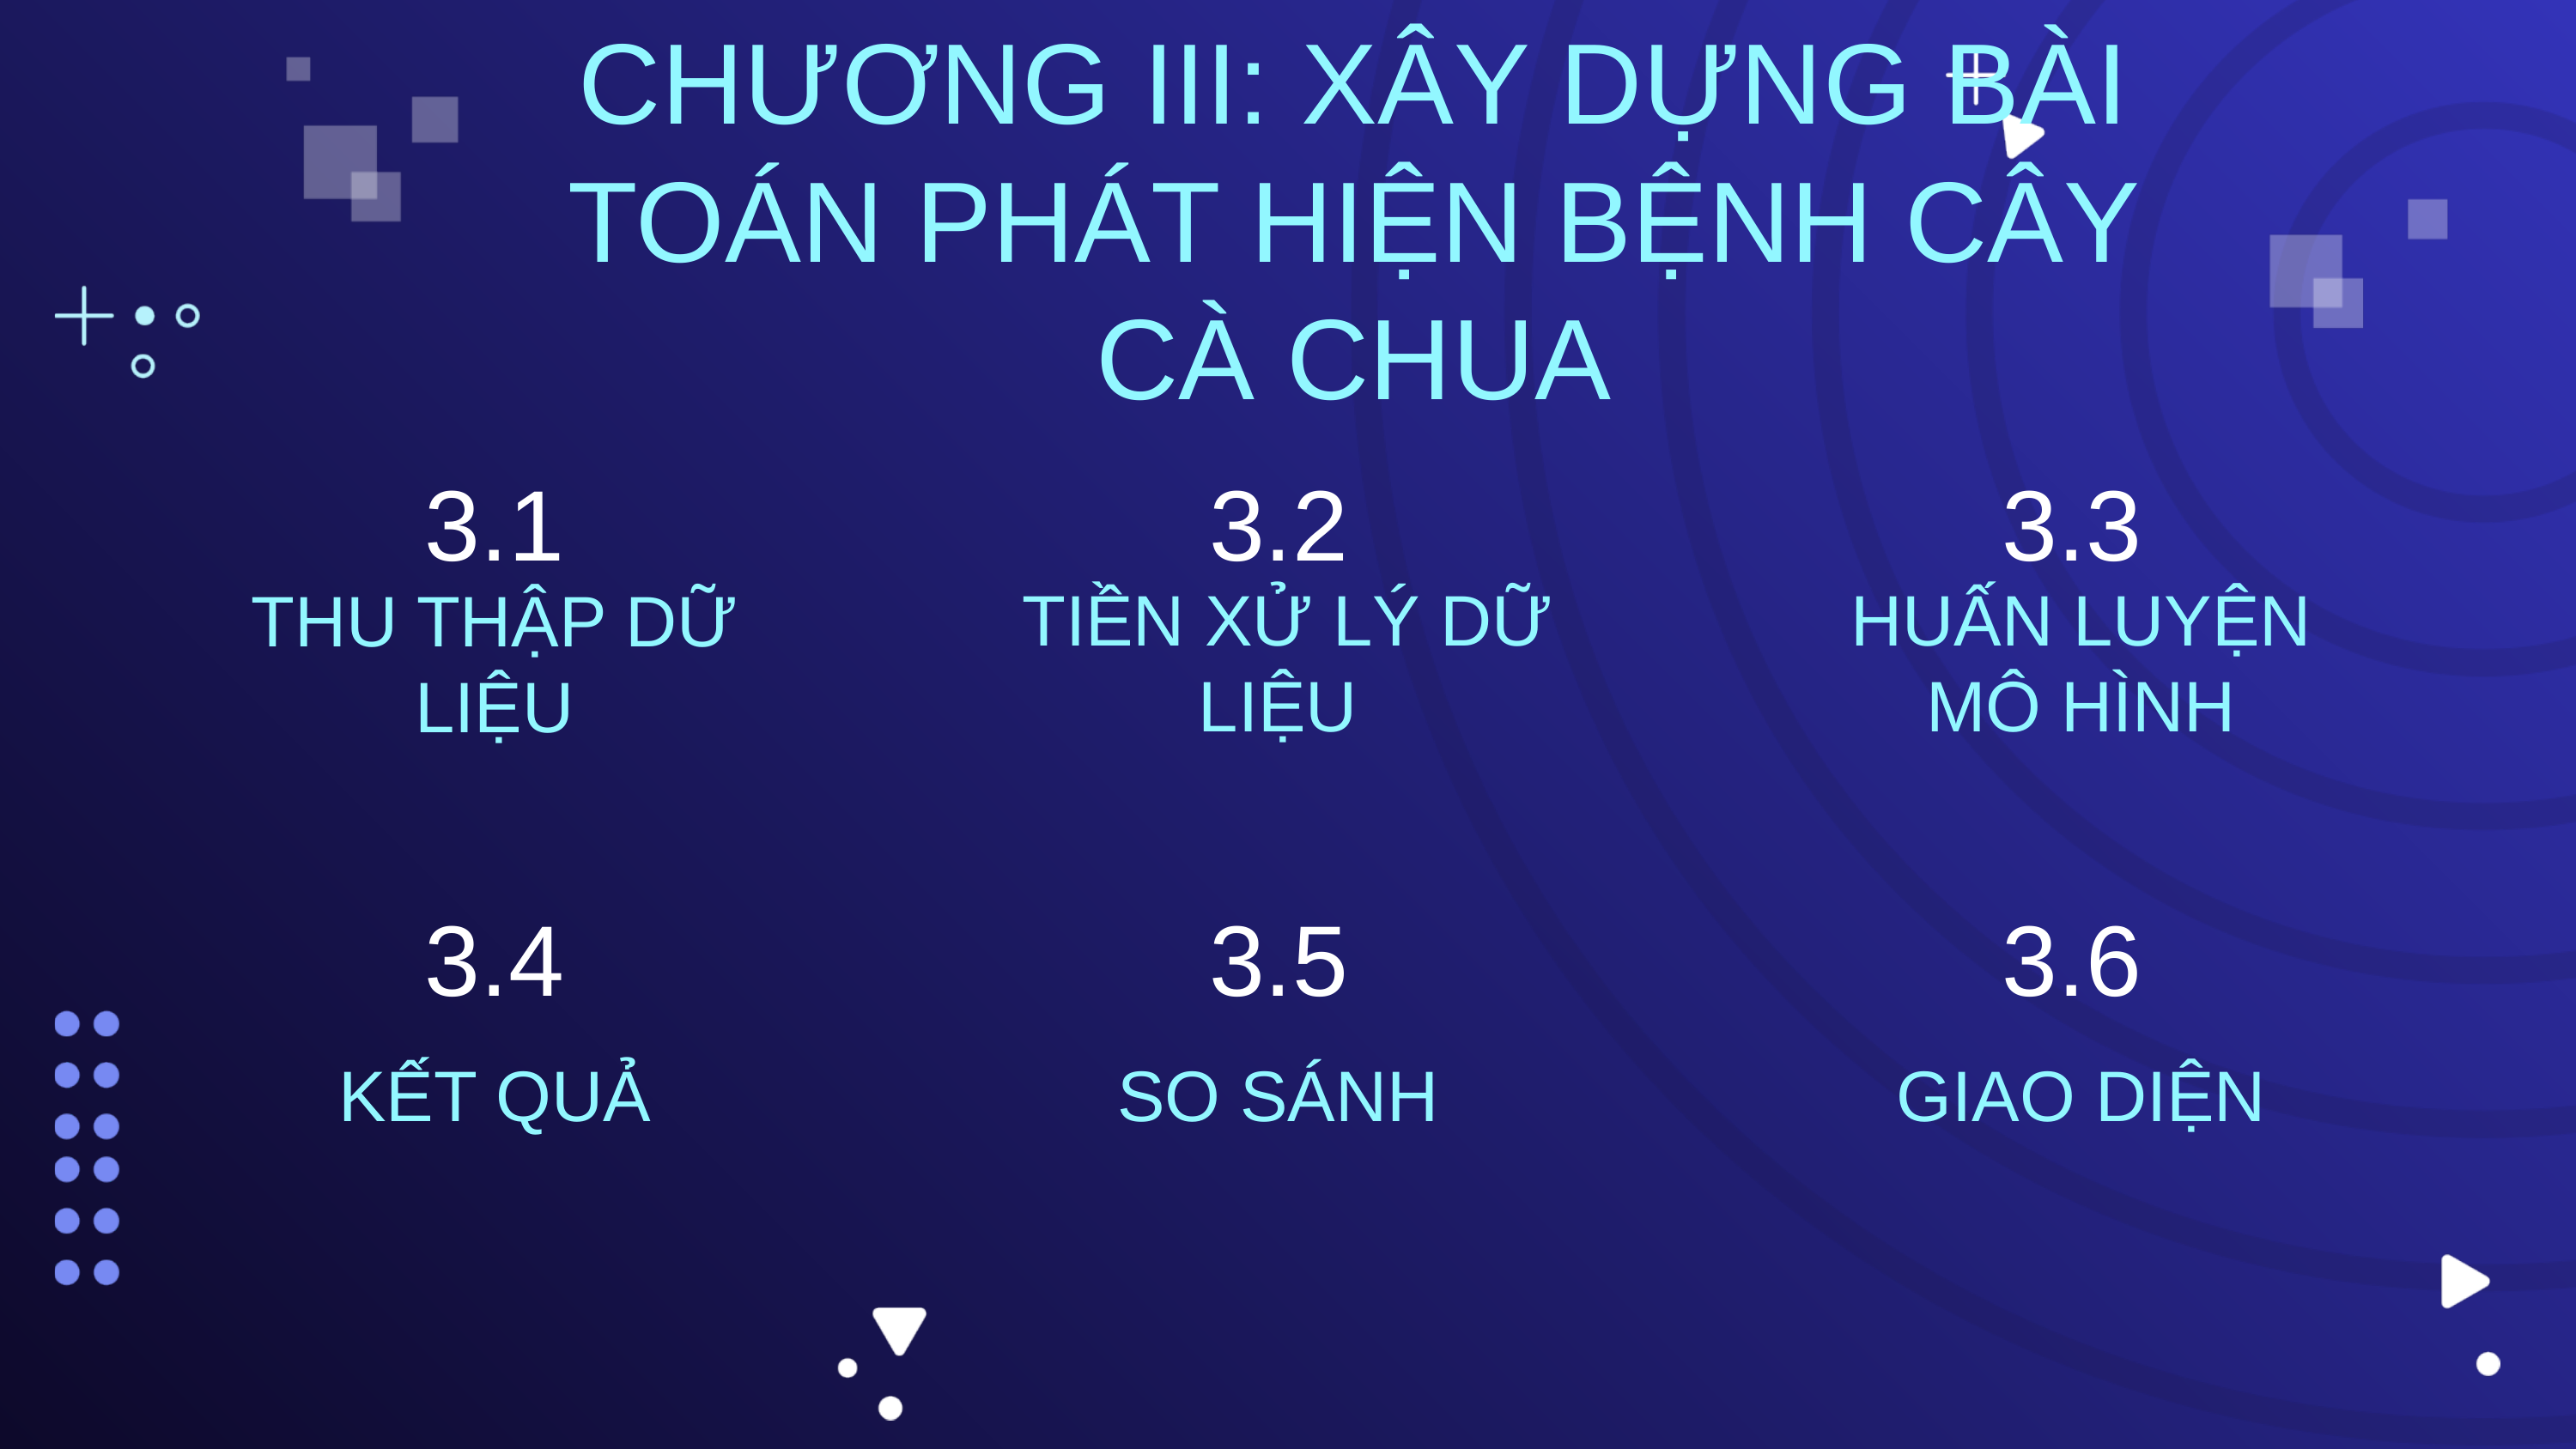

CHƯƠNG III: XÂY DỰNG BÀI TOÁN PHÁT HIỆN BỆNH CÂY CÀ CHUA

3.1
3.2
3.3
TIỀN XỬ LÝ DỮ LIỆU
HUẤN LUYỆN MÔ HÌNH
THU THẬP DỮ LIỆU
3.4
3.5
3.6
KẾT QUẢ
SO SÁNH
GIAO DIỆN